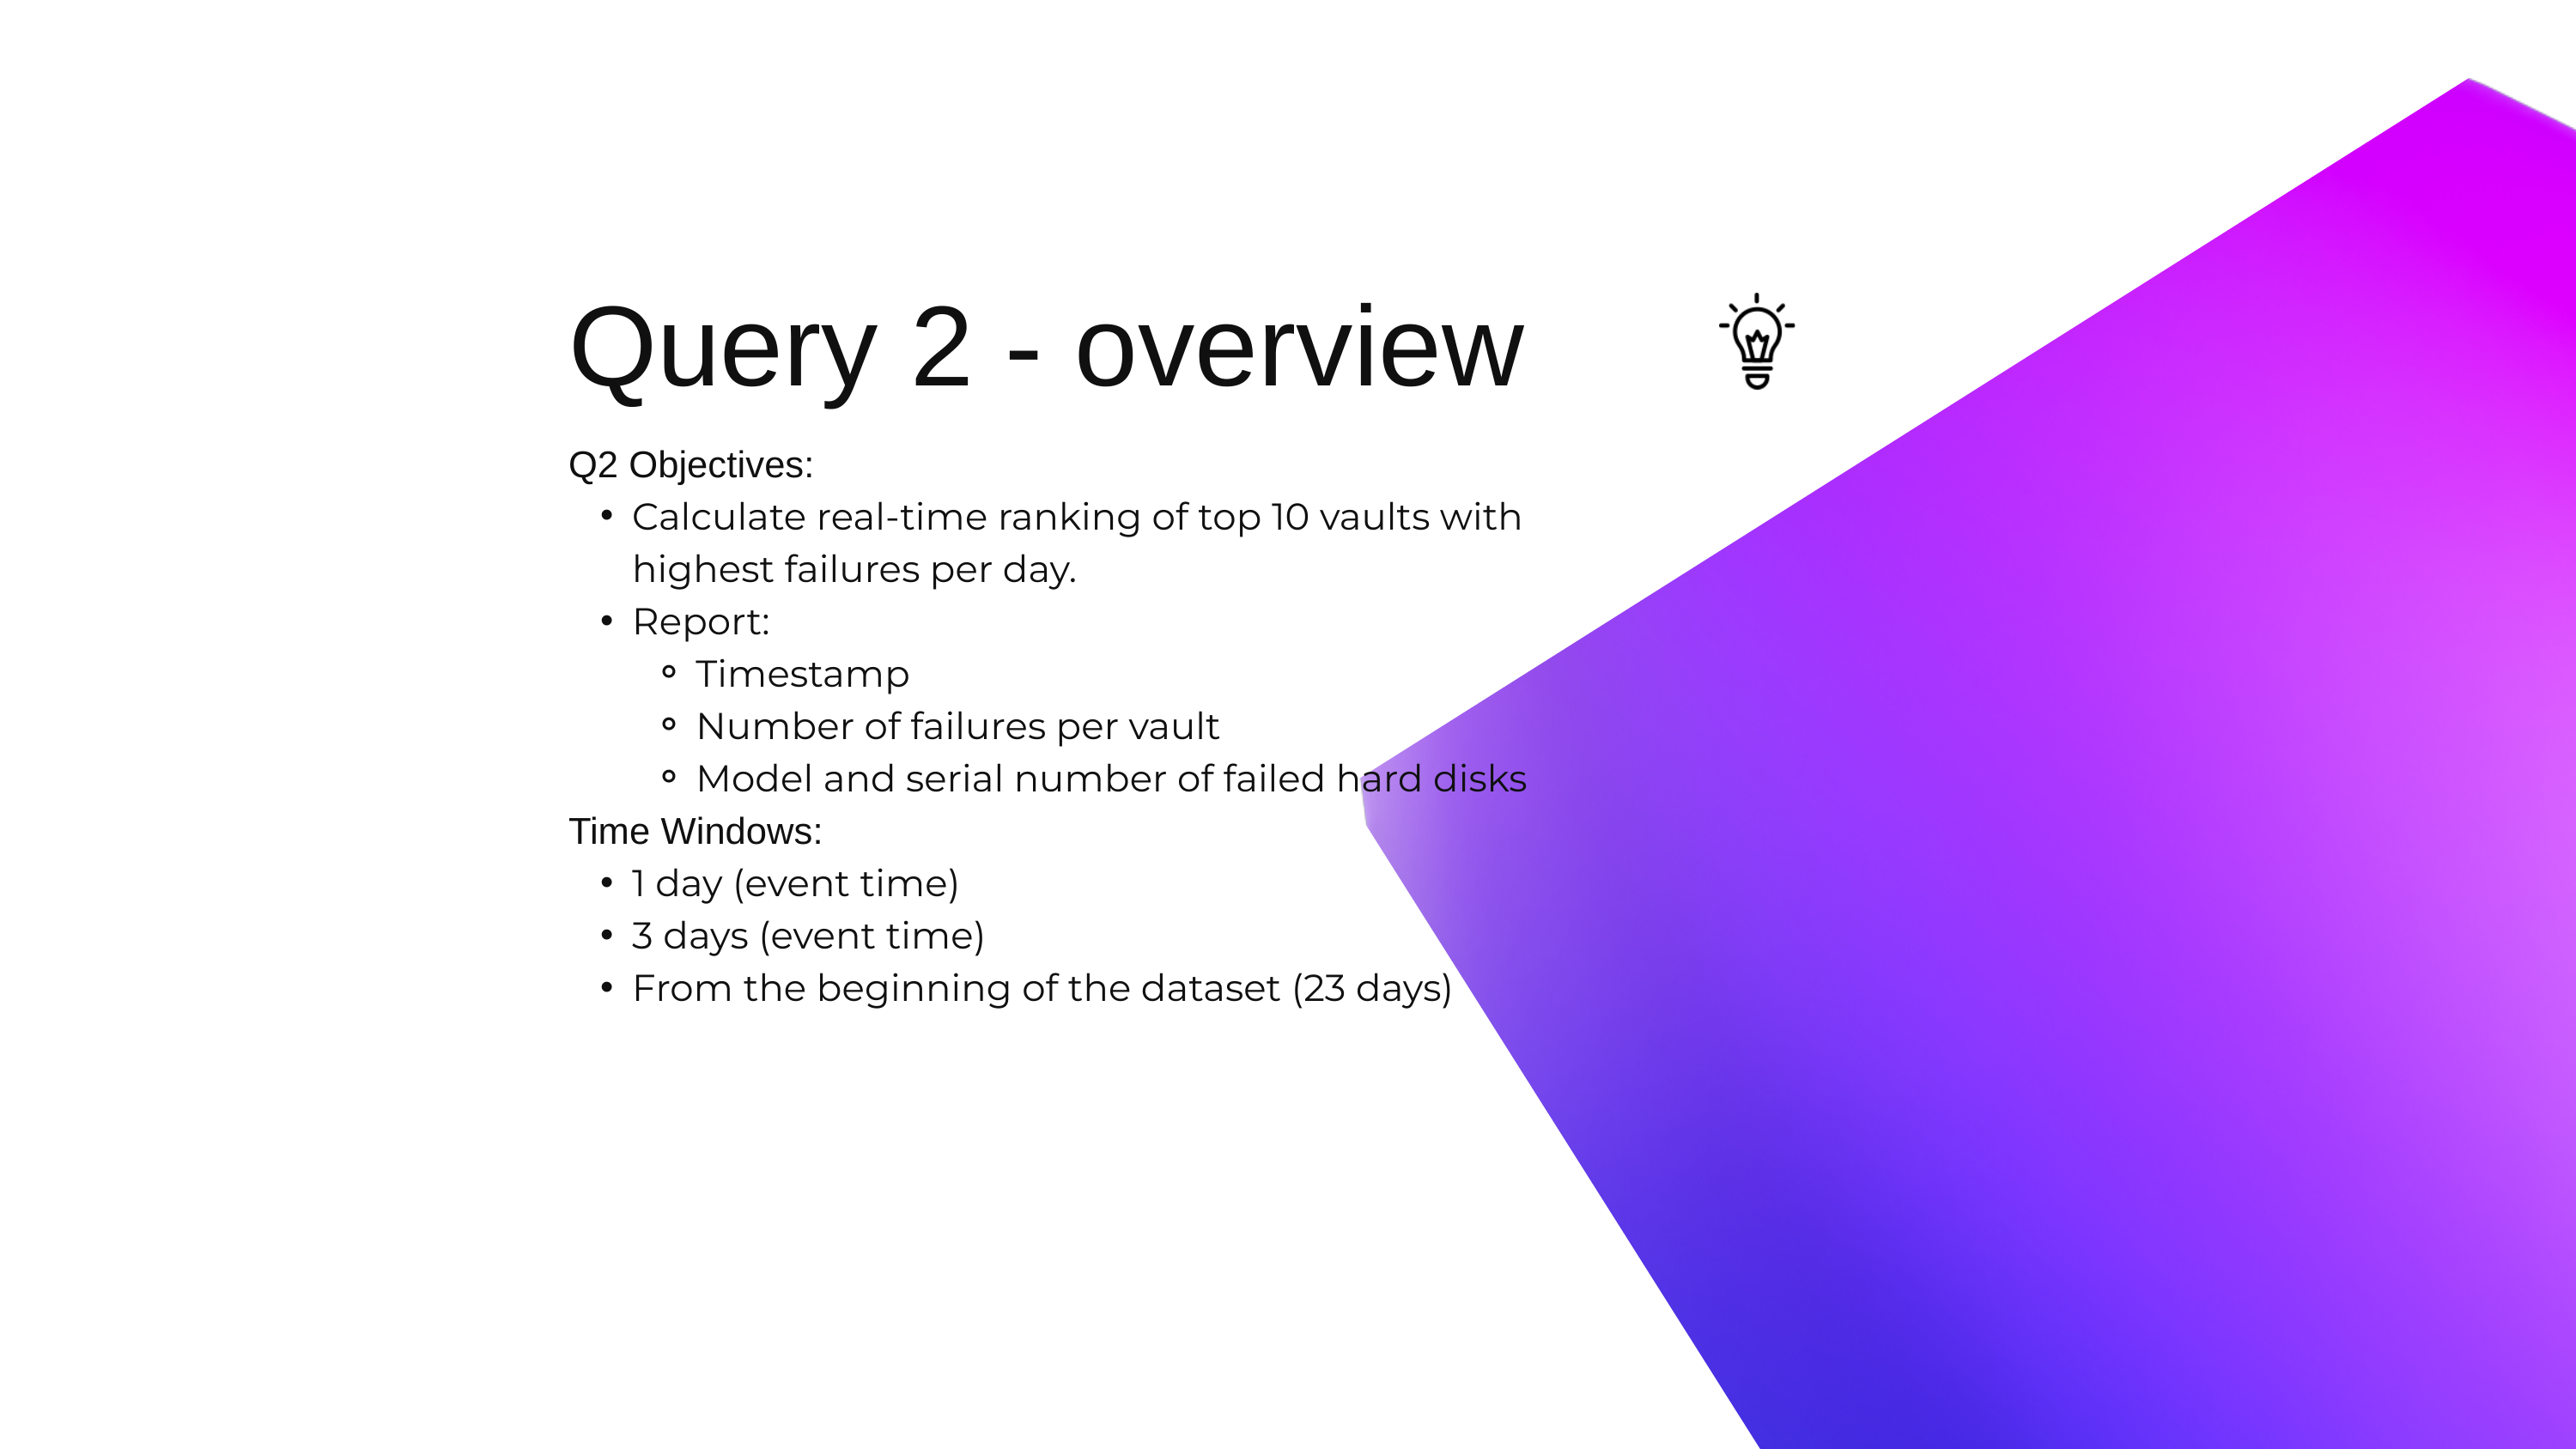

Query 2 - overview

Q2 Objectives:
Calculate real-time ranking of top 10 vaults with highest failures per day.
Report:
Timestamp
Number of failures per vault
Model and serial number of failed hard disks
Time Windows:
1 day (event time)
3 days (event time)
From the beginning of the dataset (23 days)